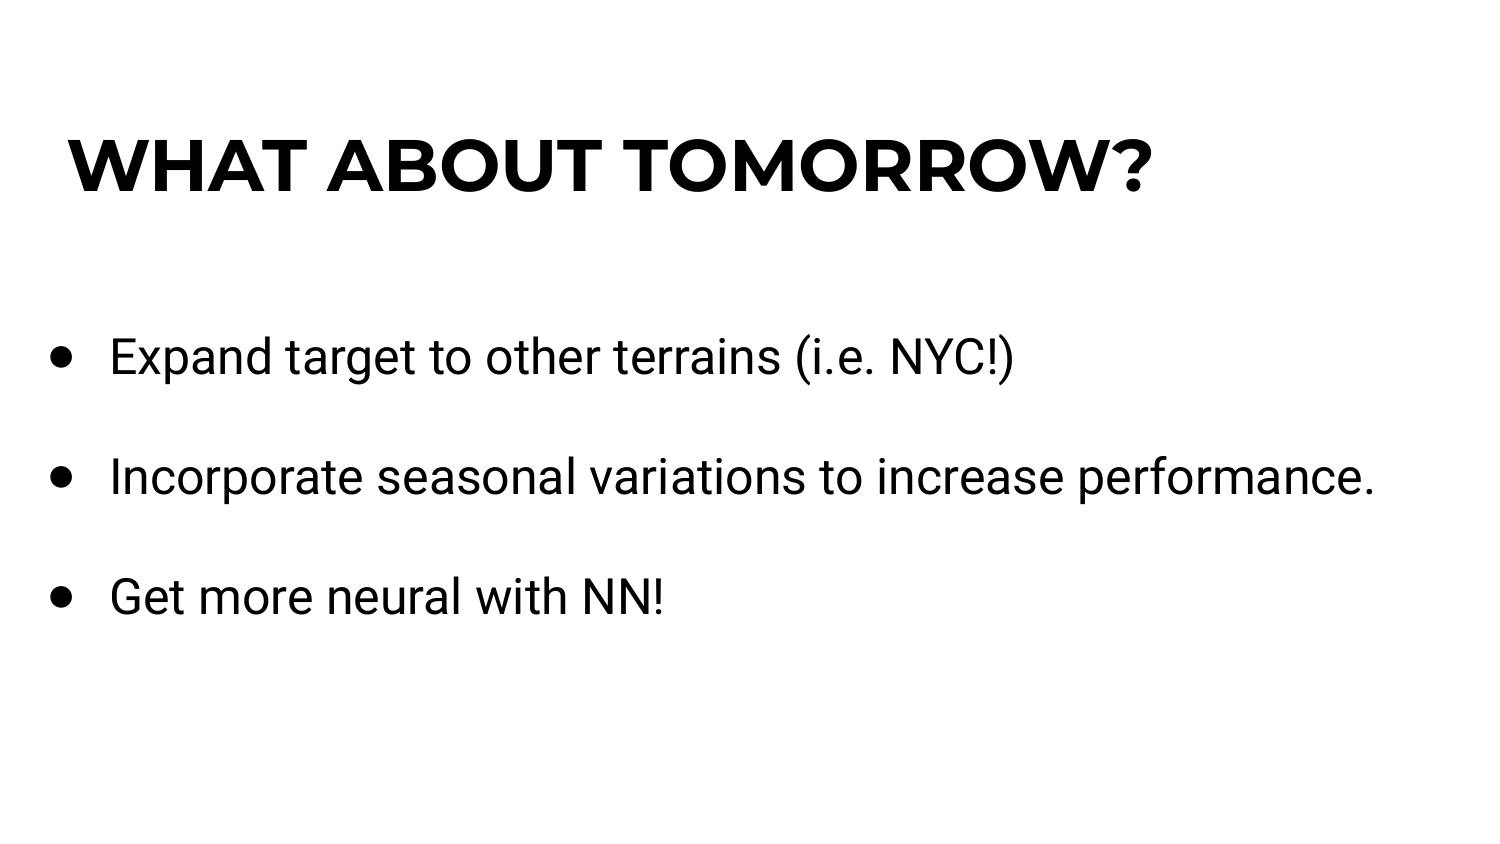

# WHAT ABOUT TOMORROW?
Expand target to other terrains (i.e. NYC!)
Incorporate seasonal variations to increase performance.
Get more neural with NN!